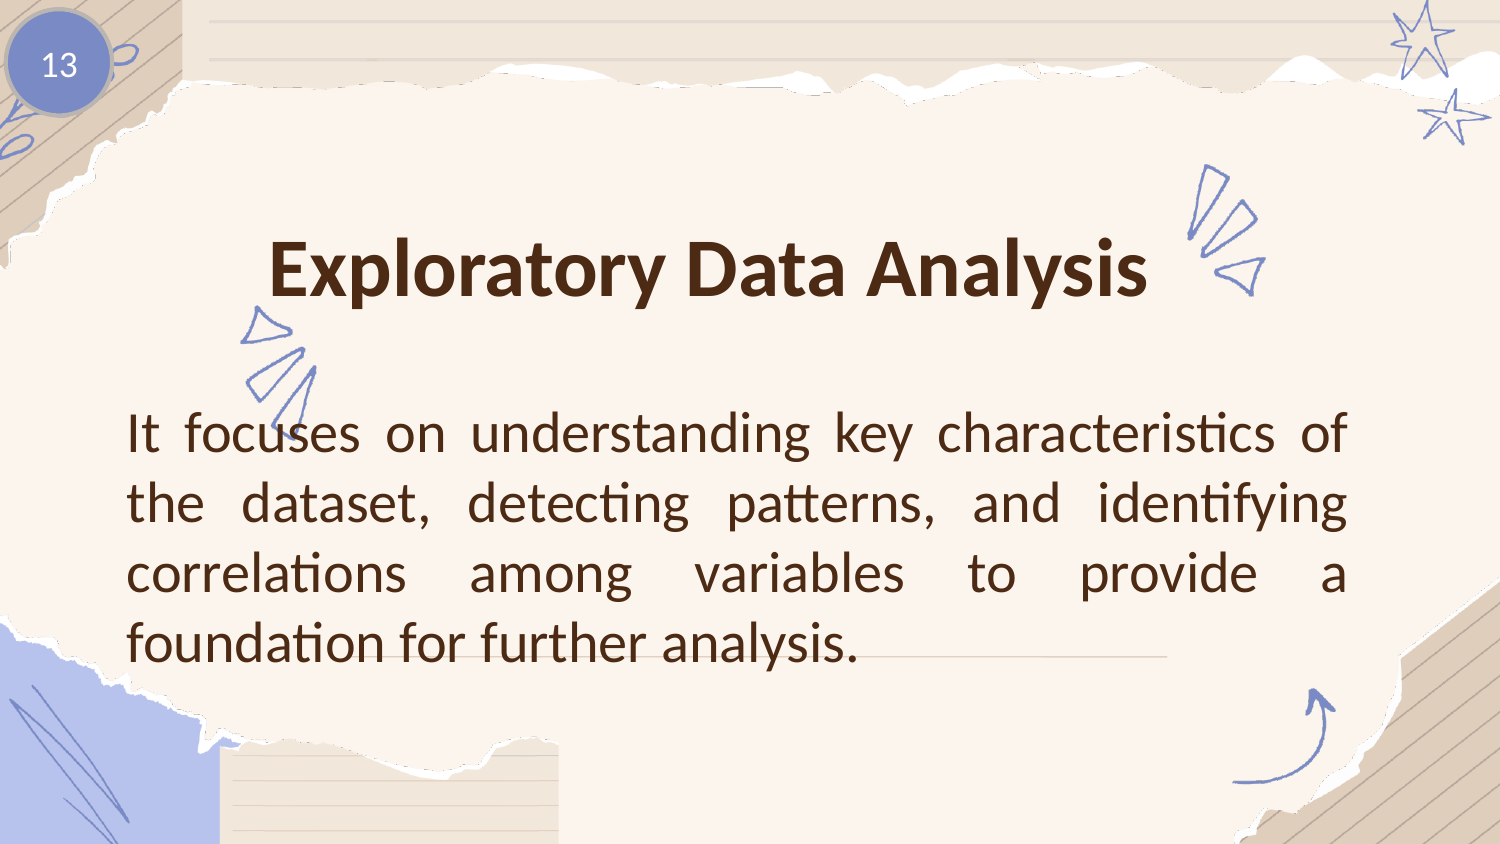

13
Exploratory Data Analysis
It focuses on understanding key characteristics of the dataset, detecting patterns, and identifying correlations among variables to provide a foundation for further analysis.